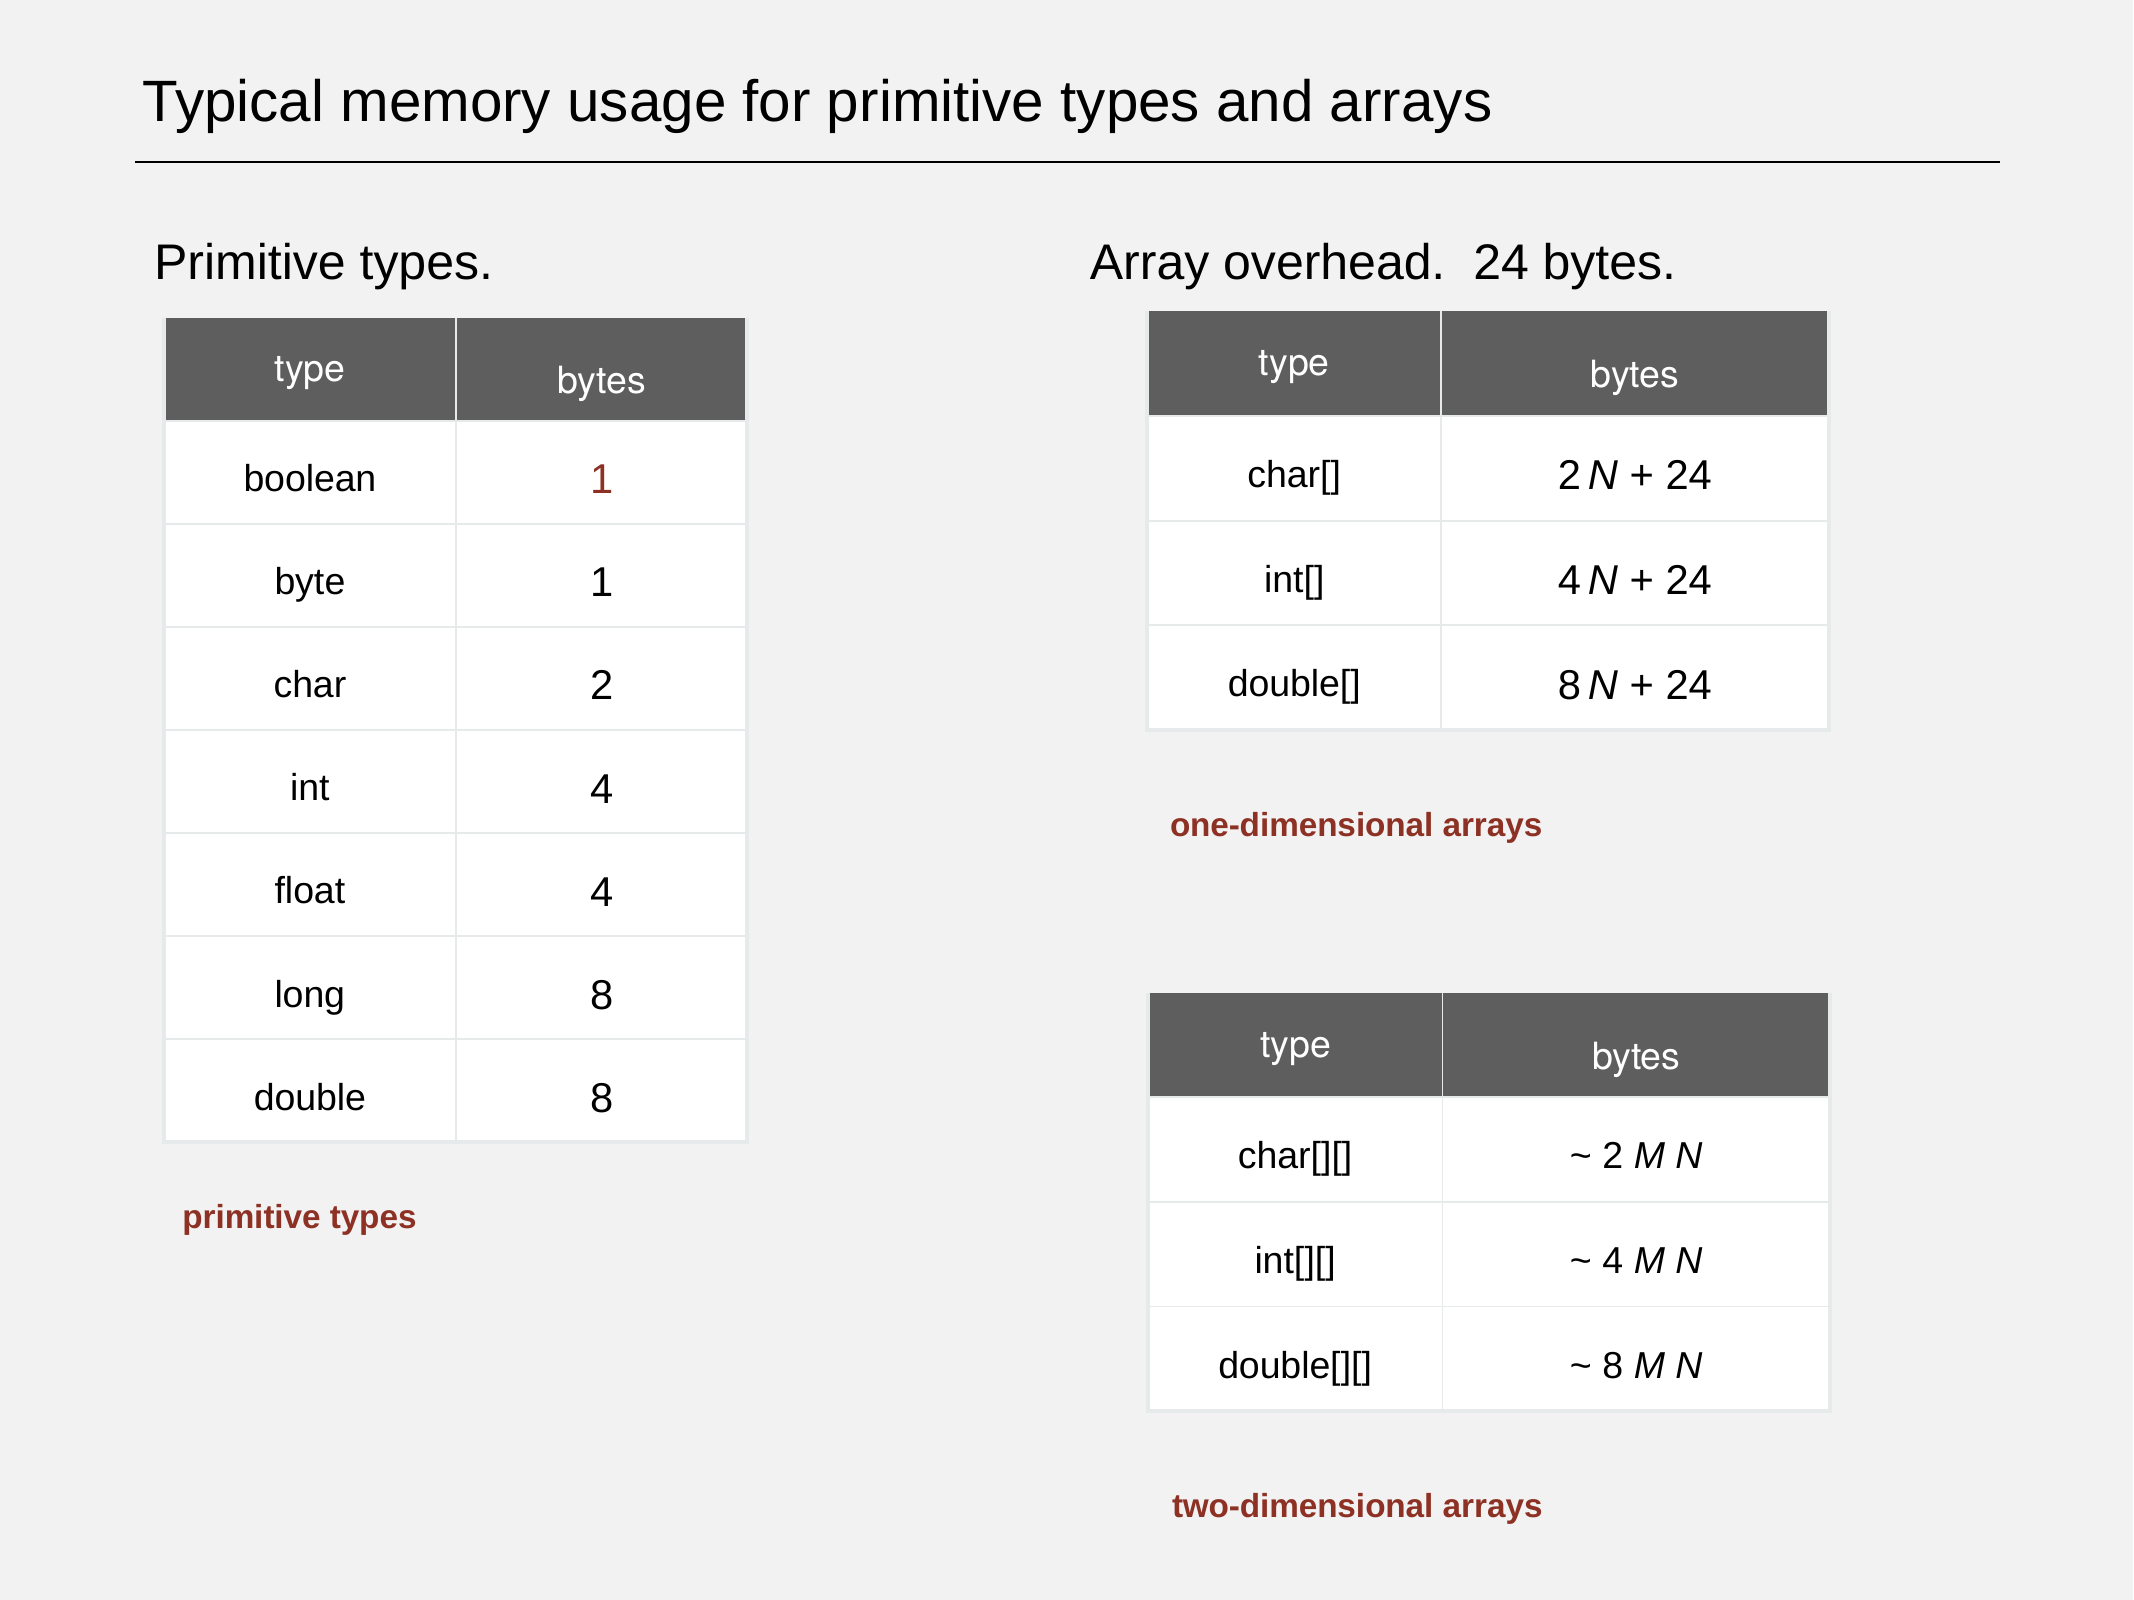

# Typical memory usage for primitive types and arrays
Primitive types.                                           Array overhead.  24 bytes.
| type | bytes |
| --- | --- |
| char[] | 2 N + 24 |
| int[] | 4 N + 24 |
| double[] | 8 N + 24 |
one-dimensional arrays
| type | bytes |
| --- | --- |
| boolean | 1 |
| byte | 1 |
| char | 2 |
| int | 4 |
| float | 4 |
| long | 8 |
| double | 8 |
| type | bytes |
| --- | --- |
| char[][] | ~ 2 M N |
| int[][] | ~ 4 M N |
| double[][] | ~ 8 M N |
two-dimensional arrays
primitive types
22